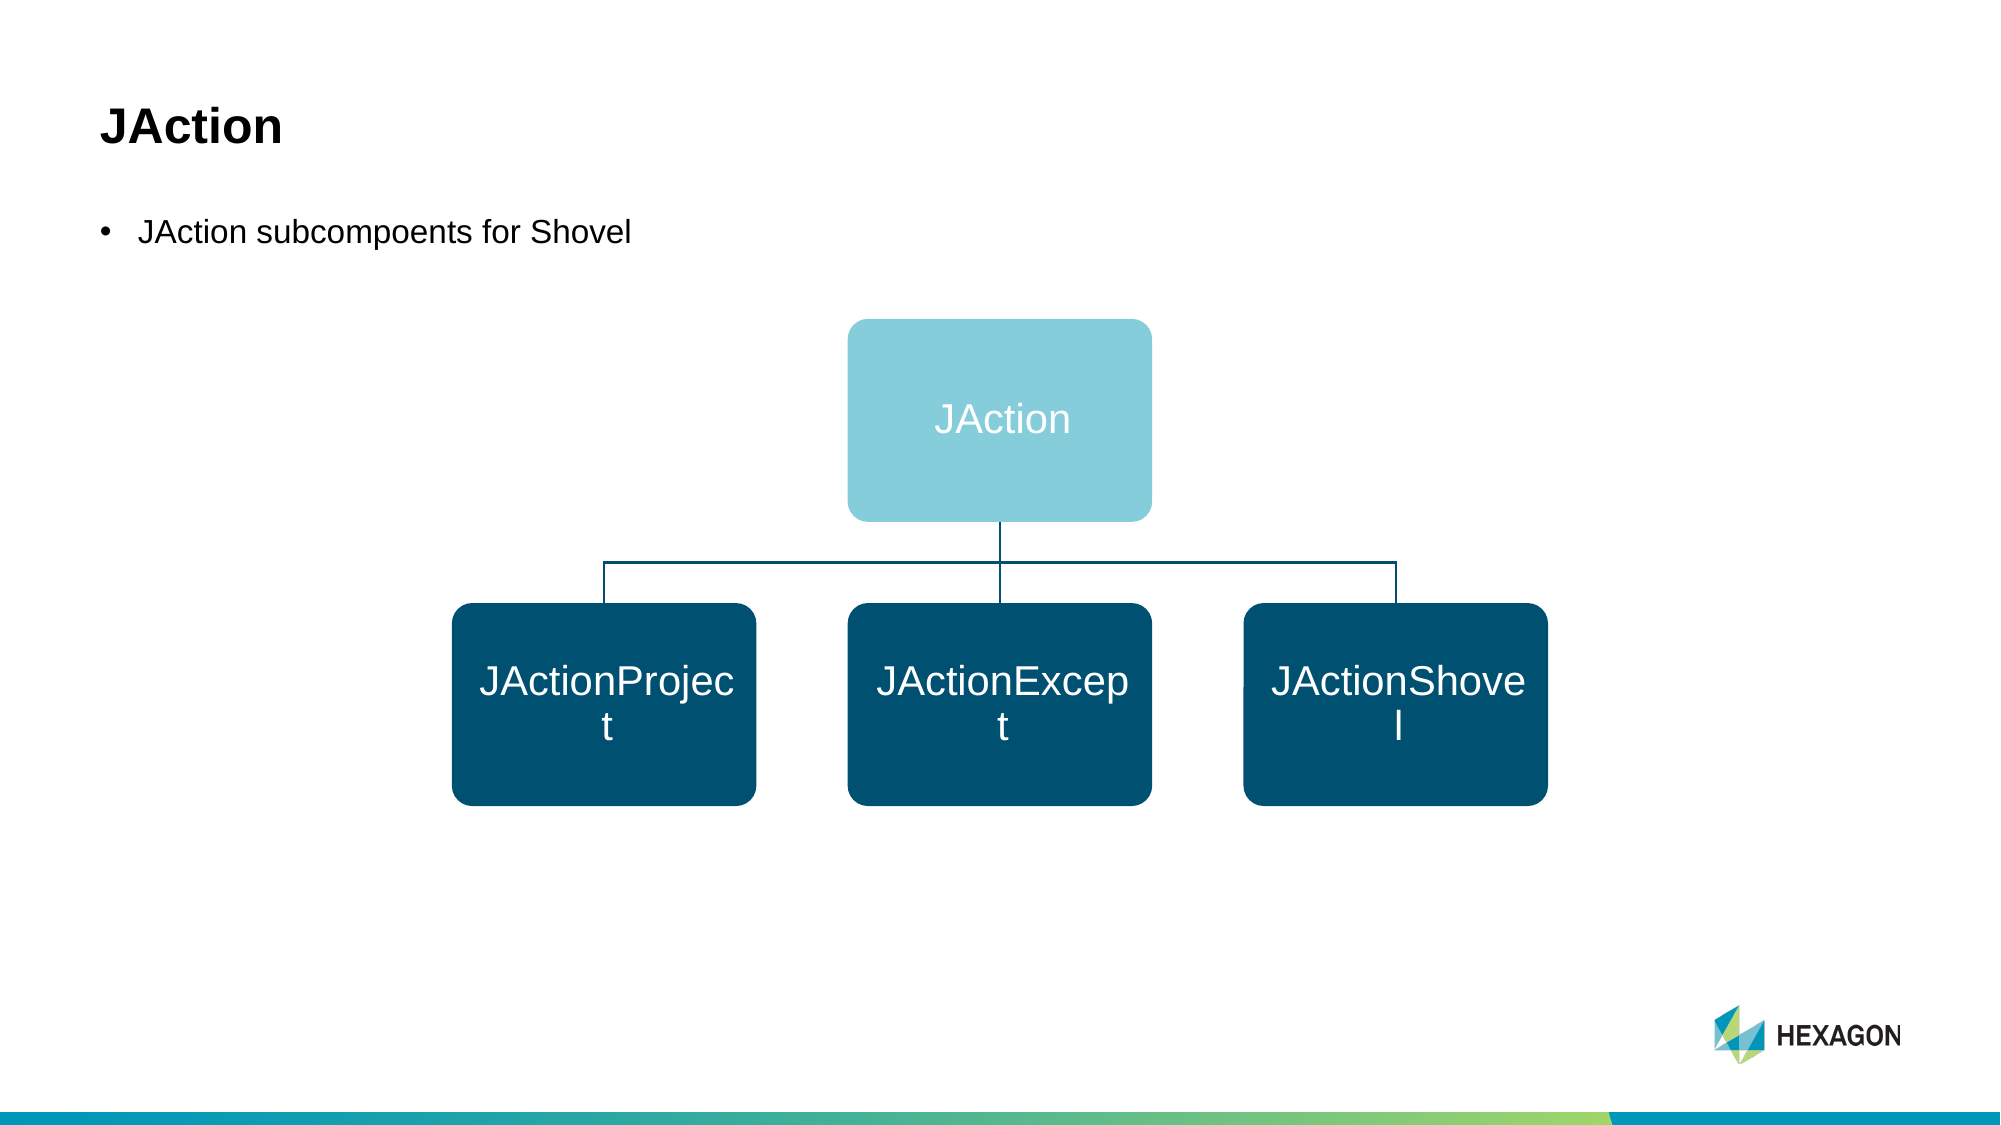

# JAction
JAction subcompoents for Shovel
JAction
JActionProject
JActionExcept
JActionShovel